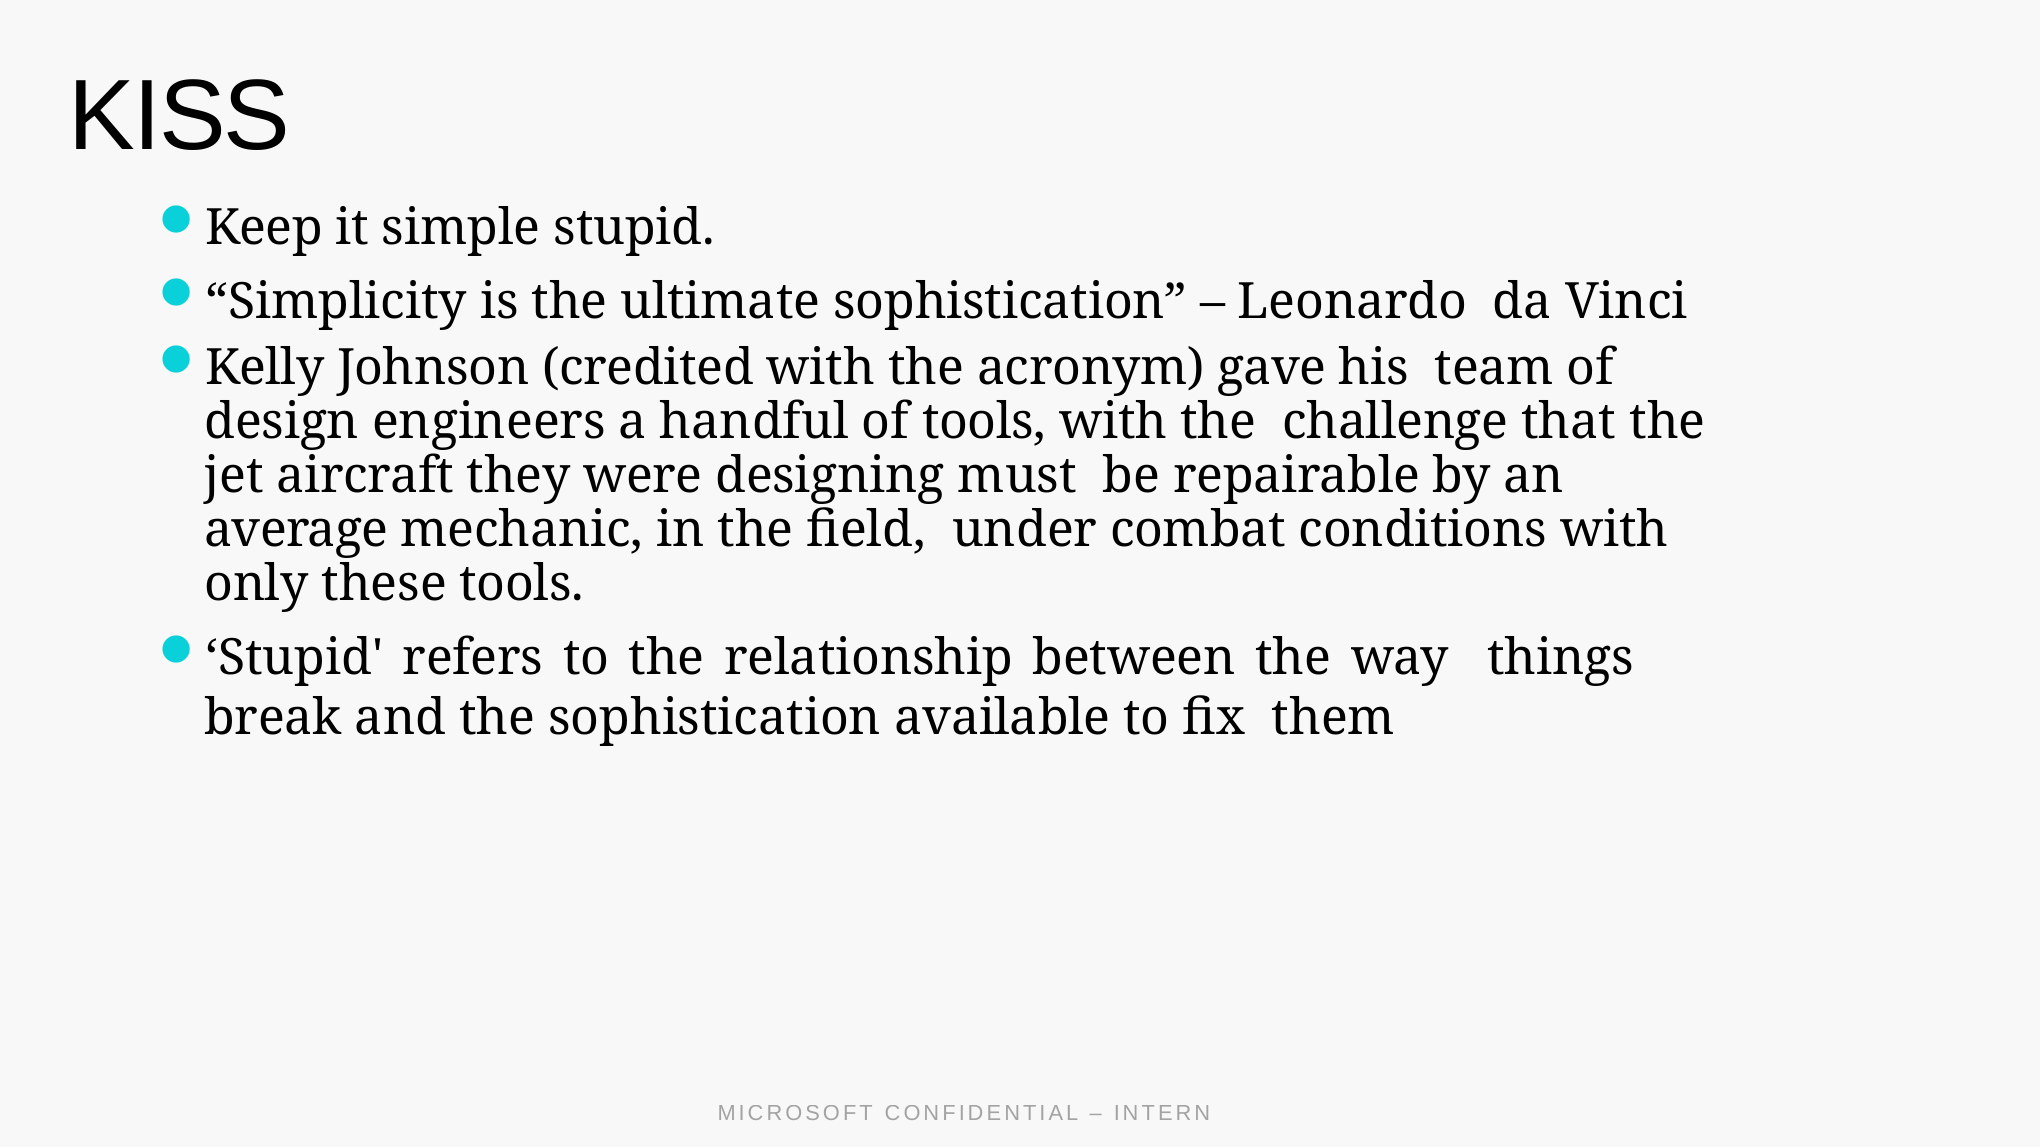

# KISS
Keep it simple stupid.
“Simplicity is the ultimate sophistication” – Leonardo  da Vinci
Kelly Johnson (credited with the acronym) gave his  team of design engineers a handful of tools, with the  challenge that the jet aircraft they were designing must  be repairable by an average mechanic, in the field,  under combat conditions with only these tools.
‘Stupid' refers to the relationship between the way  things break and the sophistication available to fix  them